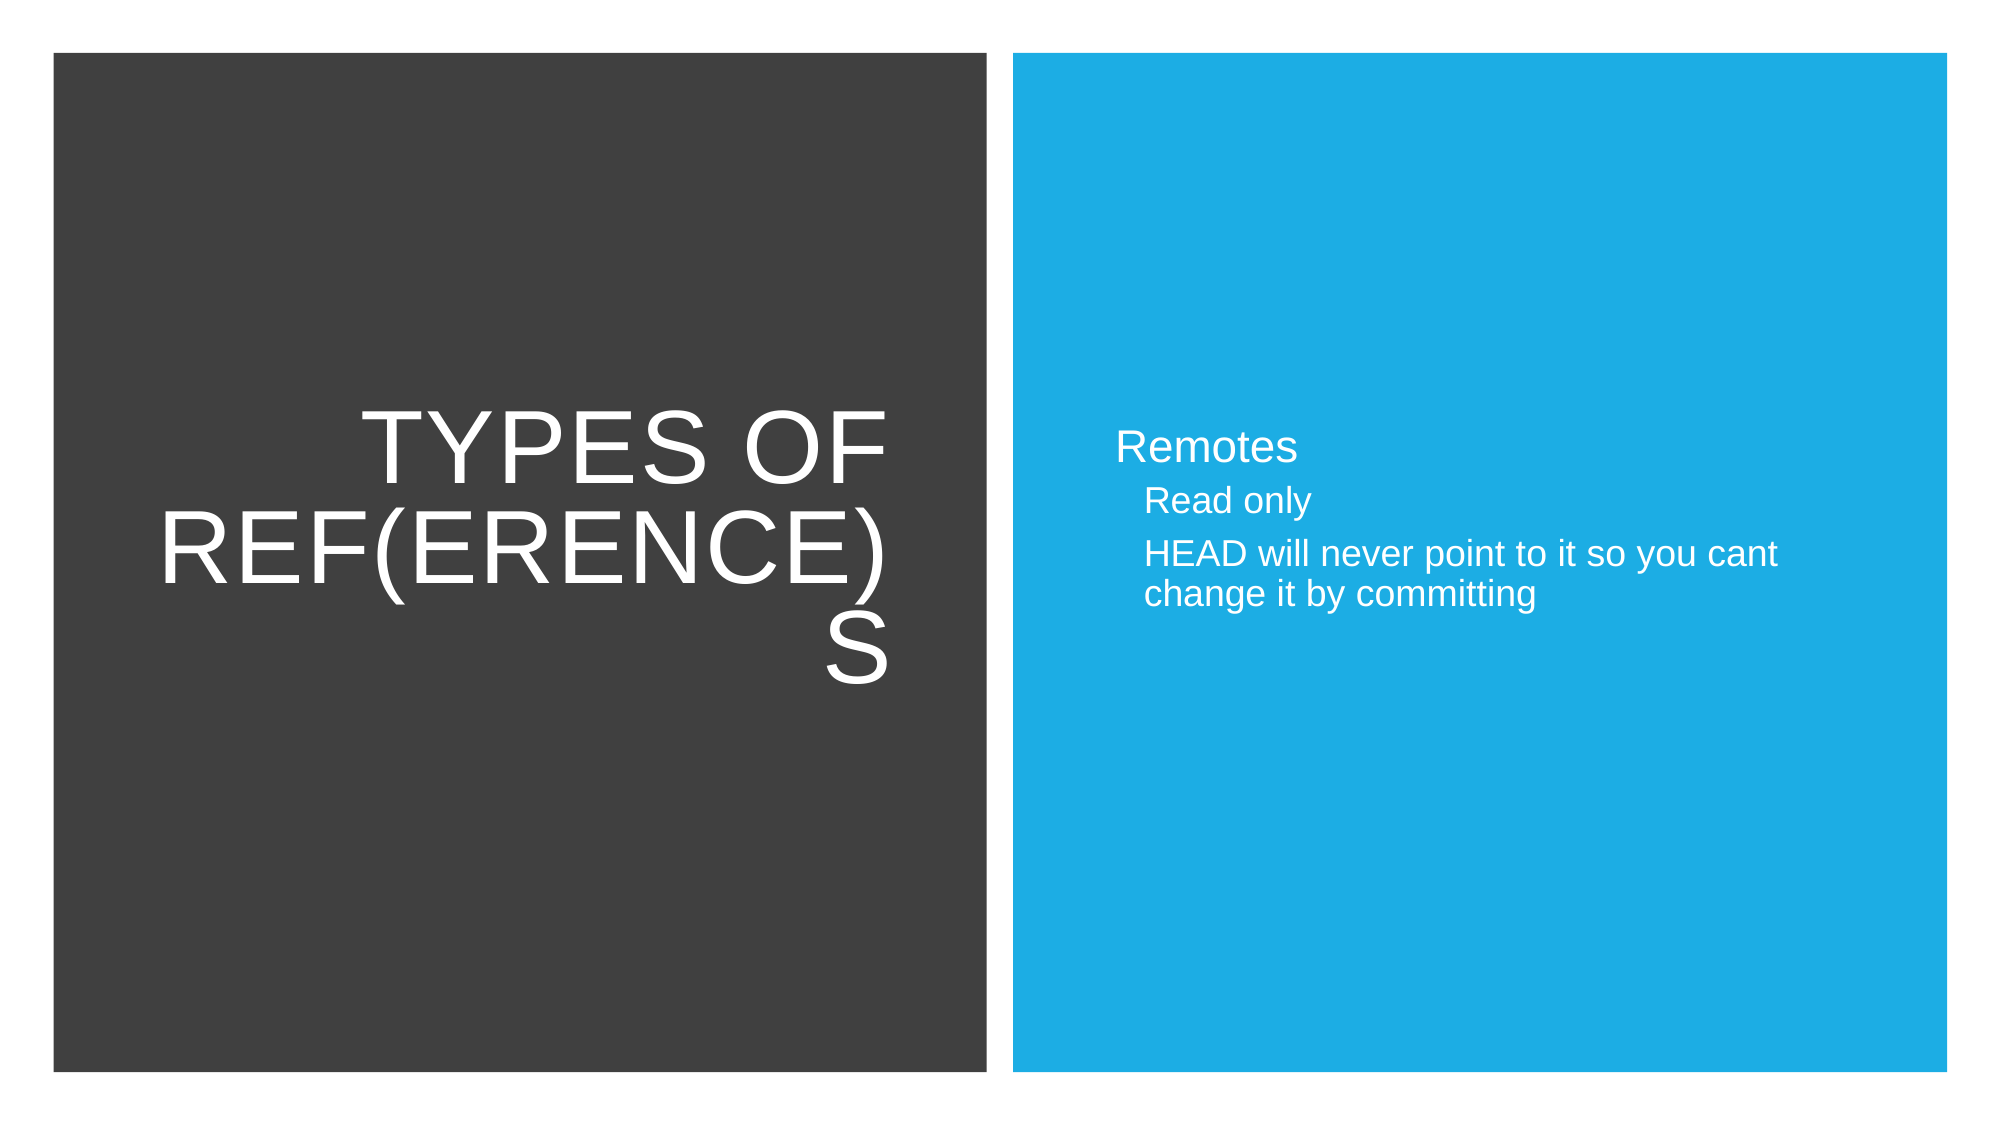

# Types of Ref(erence)s
Remotes
Read only
HEAD will never point to it so you cant change it by committing